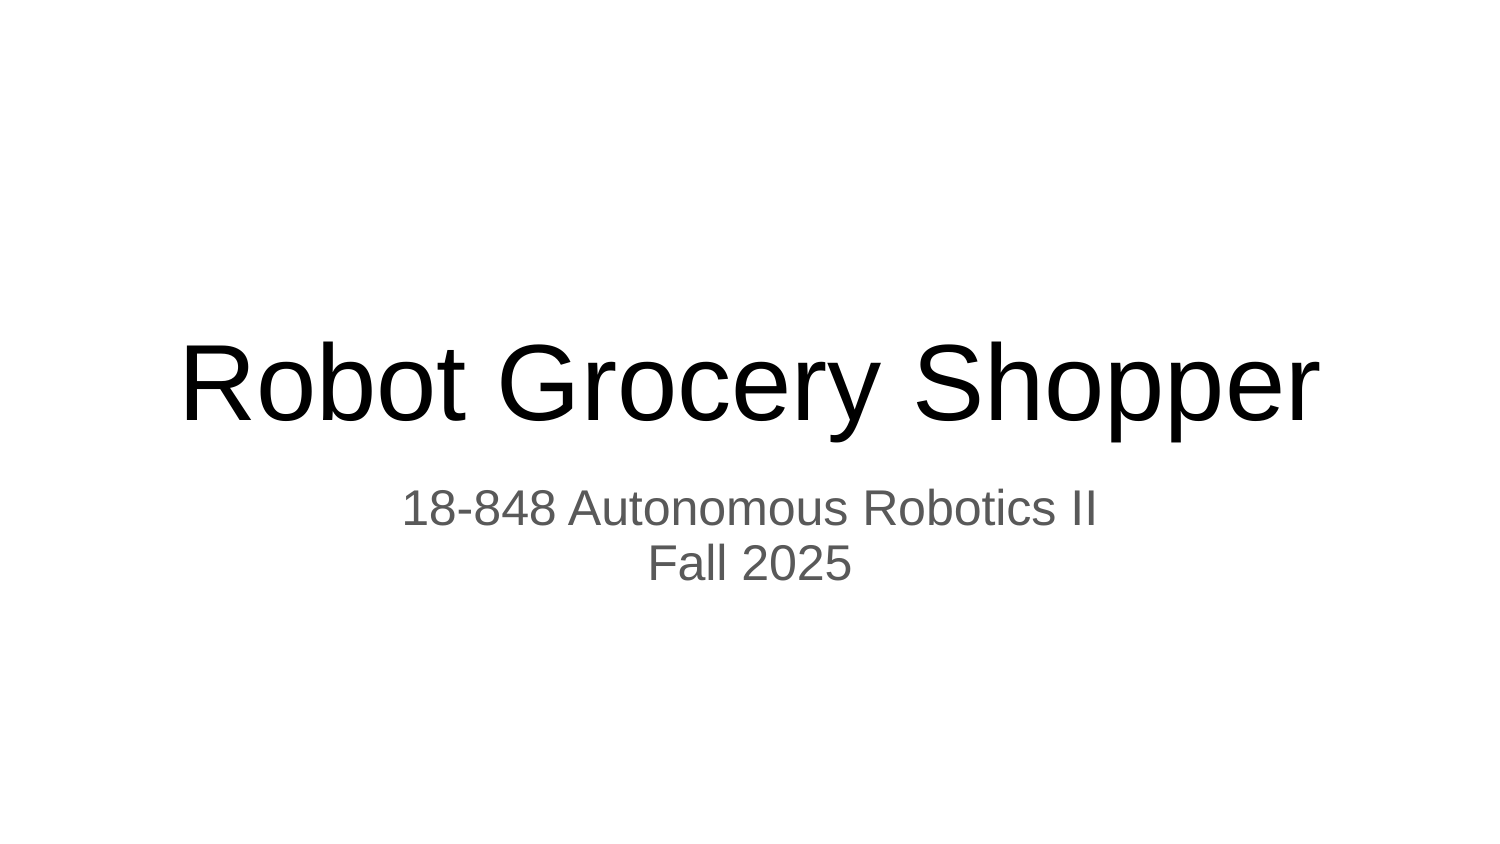

# Robot Grocery Shopper
18-848 Autonomous Robotics II
Fall 2025